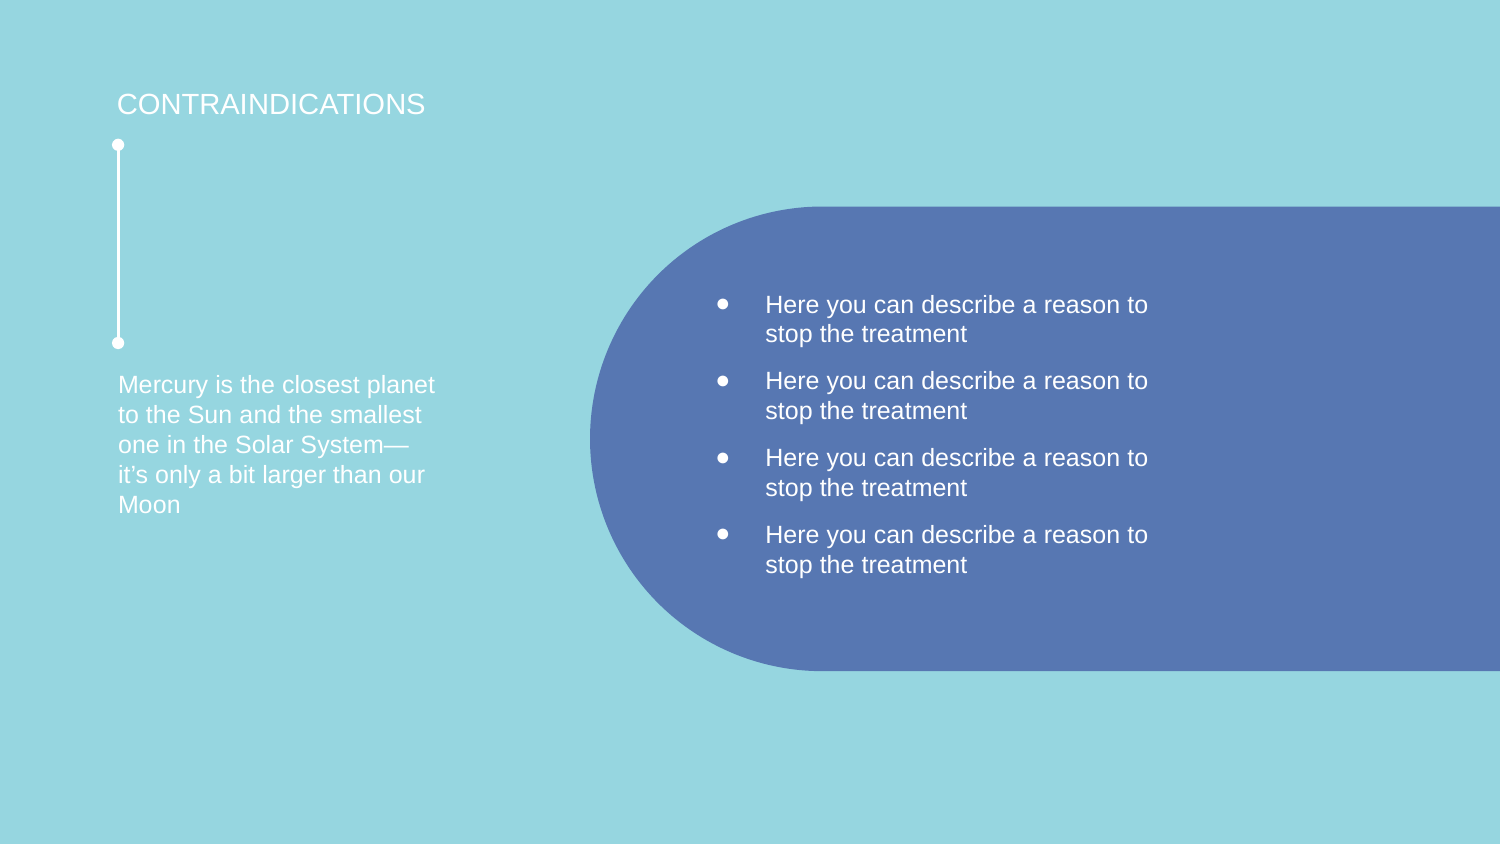

# CONTRAINDICATIONS

Here you can describe a reason to stop the treatment
Here you can describe a reason to stop the treatment
Mercury is the closest planet to the Sun and the smallest one in the Solar System—it’s only a bit larger than our Moon
Here you can describe a reason to stop the treatment
Here you can describe a reason to stop the treatment